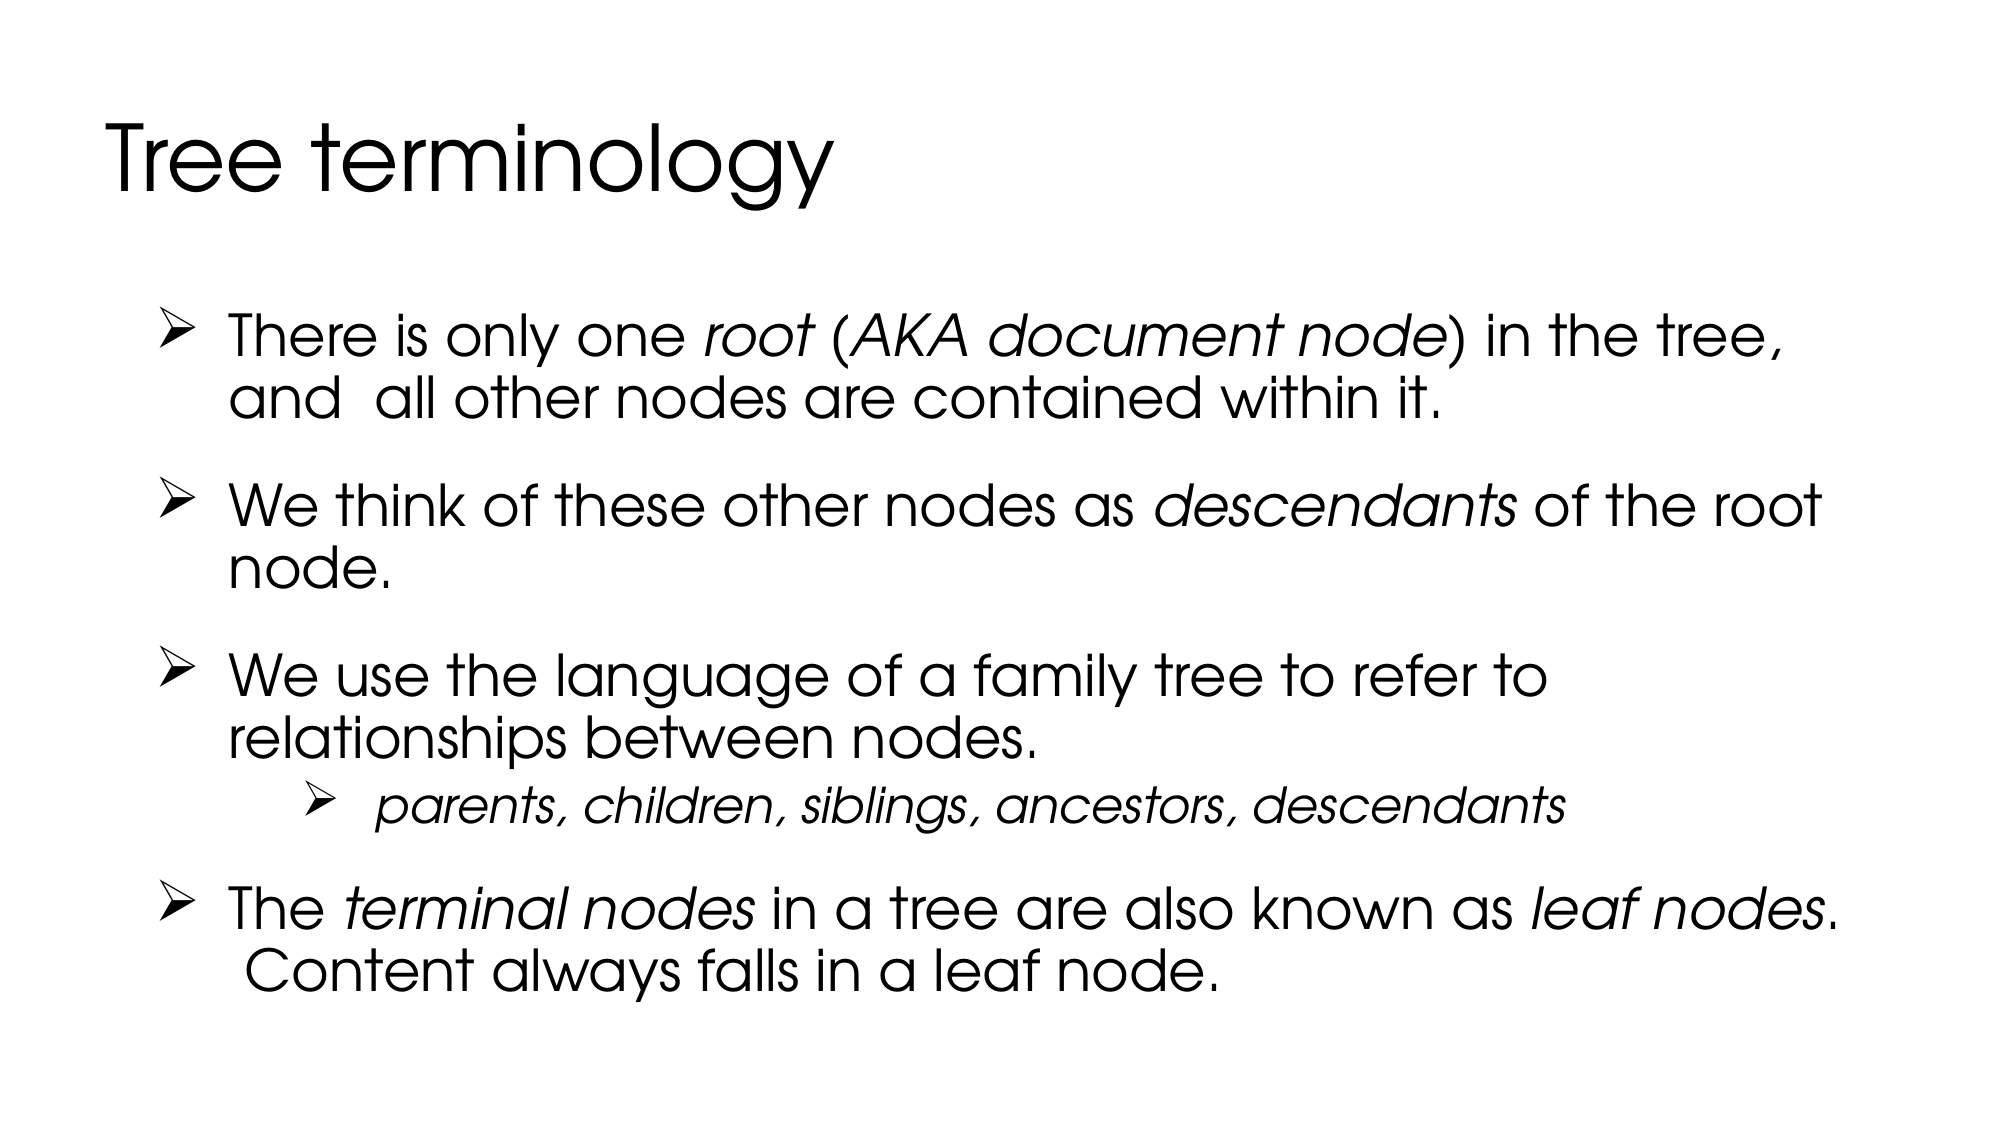

# Tree terminology
There is only one root (AKA document node) in the tree, and  all other nodes are contained within it.
We think of these other nodes as descendants of the root node.
We use the language of a family tree to refer to relationships between nodes.
parents, children, siblings, ancestors, descendants
The terminal nodes in a tree are also known as leaf nodes.  Content always falls in a leaf node.